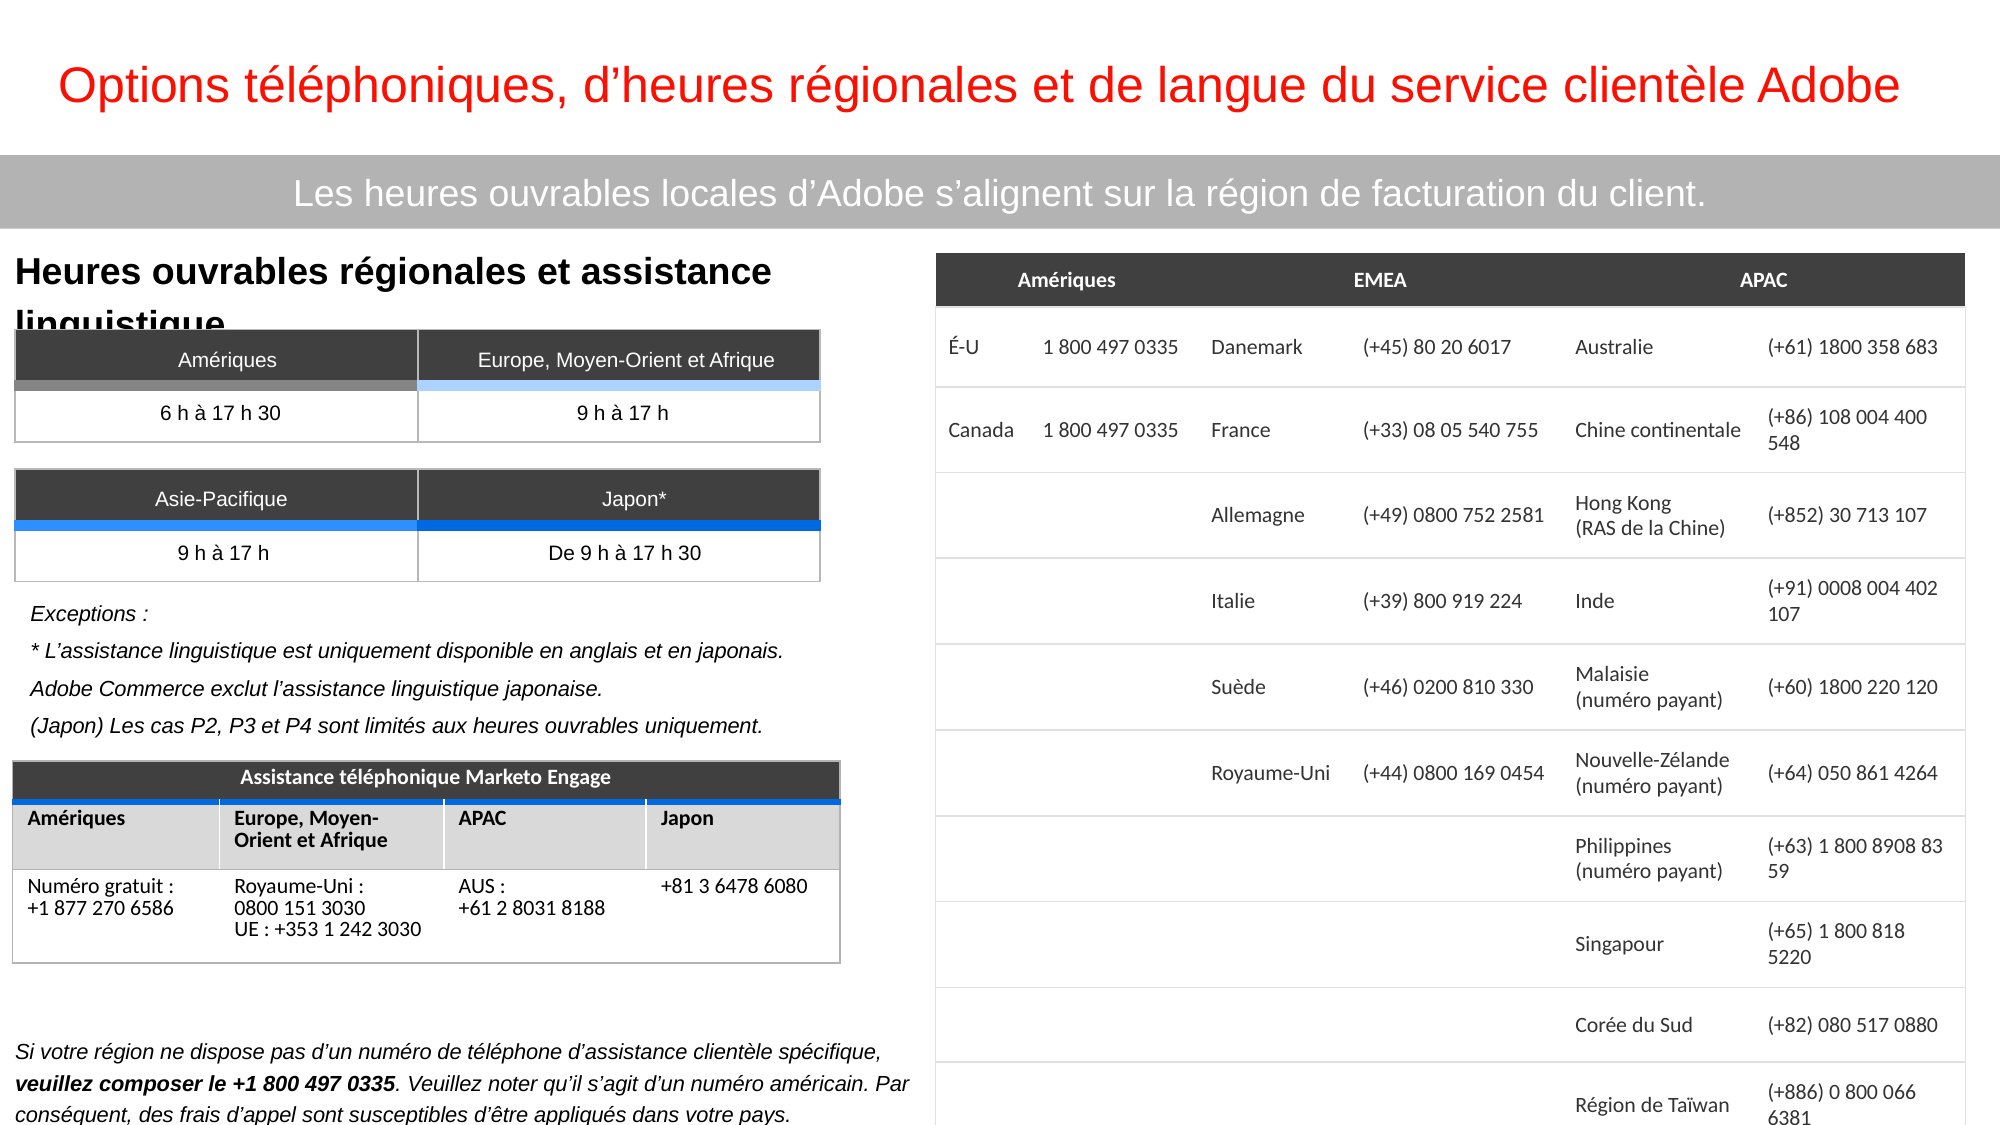

# Options téléphoniques, d’heures régionales et de langue du service clientèle Adobe
Les heures ouvrables locales d’Adobe s’alignent sur la région de facturation du client.
Heures ouvrables régionales et assistance linguistique

| Amériques |  | EMEA |  | APAC |  |
| --- | --- | --- | --- | --- | --- |
| É-U | 1 800 497 0335 | Danemark | (+45) 80 20 6017 | Australie | (+61) 1800 358 683 |
| Canada | 1 800 497 0335 | France | (+33) 08 05 540 755 | Chine continentale | (+86) 108 004 400  548 |
|  |  | Allemagne | (+49) 0800 752 2581 | Hong Kong (RAS de la Chine) | (+852) 30 713 107 |
|  |  | Italie | (+39) 800 919 224 | Inde | (+91) 0008 004 402 107 |
|  |  | Suède | (+46) 0200 810 330 | Malaisie (numéro payant) | (+60) 1800 220 120 |
|  |  | Royaume-Uni | (+44) 0800 169 0454 | Nouvelle-Zélande (numéro payant) | (+64) 050 861 4264 |
|  |  |  |  | Philippines (numéro payant) | (+63) 1 800 8908 8359 |
|  |  |  |  | Singapour | (+65) 1 800 818  5220 |
|  |  |  |  | Corée du Sud | (+82) 080 517 0880 |
|  |  |  |  | Région de Taïwan | (+886) 0 800 066  6381 |
| Amériques | Europe, Moyen-Orient et Afrique |
| --- | --- |
| 6 h à 17 h 30 | 9 h à 17 h |
| Asie-Pacifique | Japon\* |
| --- | --- |
| 9 h à 17 h | De 9 h à 17 h 30 |
Exceptions :
* L’assistance linguistique est uniquement disponible en anglais et en japonais.
Adobe Commerce exclut l’assistance linguistique japonaise.
(Japon) Les cas P2, P3 et P4 sont limités aux heures ouvrables uniquement.
| Assistance téléphonique Marketo Engage |  |  |  |
| --- | --- | --- | --- |
| Amériques | Europe, Moyen-Orient et Afrique | APAC | Japon |
| Numéro gratuit : +1 877 270 6586 | Royaume-Uni : 0800 151 3030  UE : +353 1 242 3030 | AUS : +61 2 8031 8188 | +81 3 6478 6080 |
Si votre région ne dispose pas d’un numéro de téléphone d’assistance clientèle spécifique, veuillez composer le +1 800 497 0335. Veuillez noter qu’il s’agit d’un numéro américain. Par conséquent, des frais d’appel sont susceptibles d’être appliqués dans votre pays.